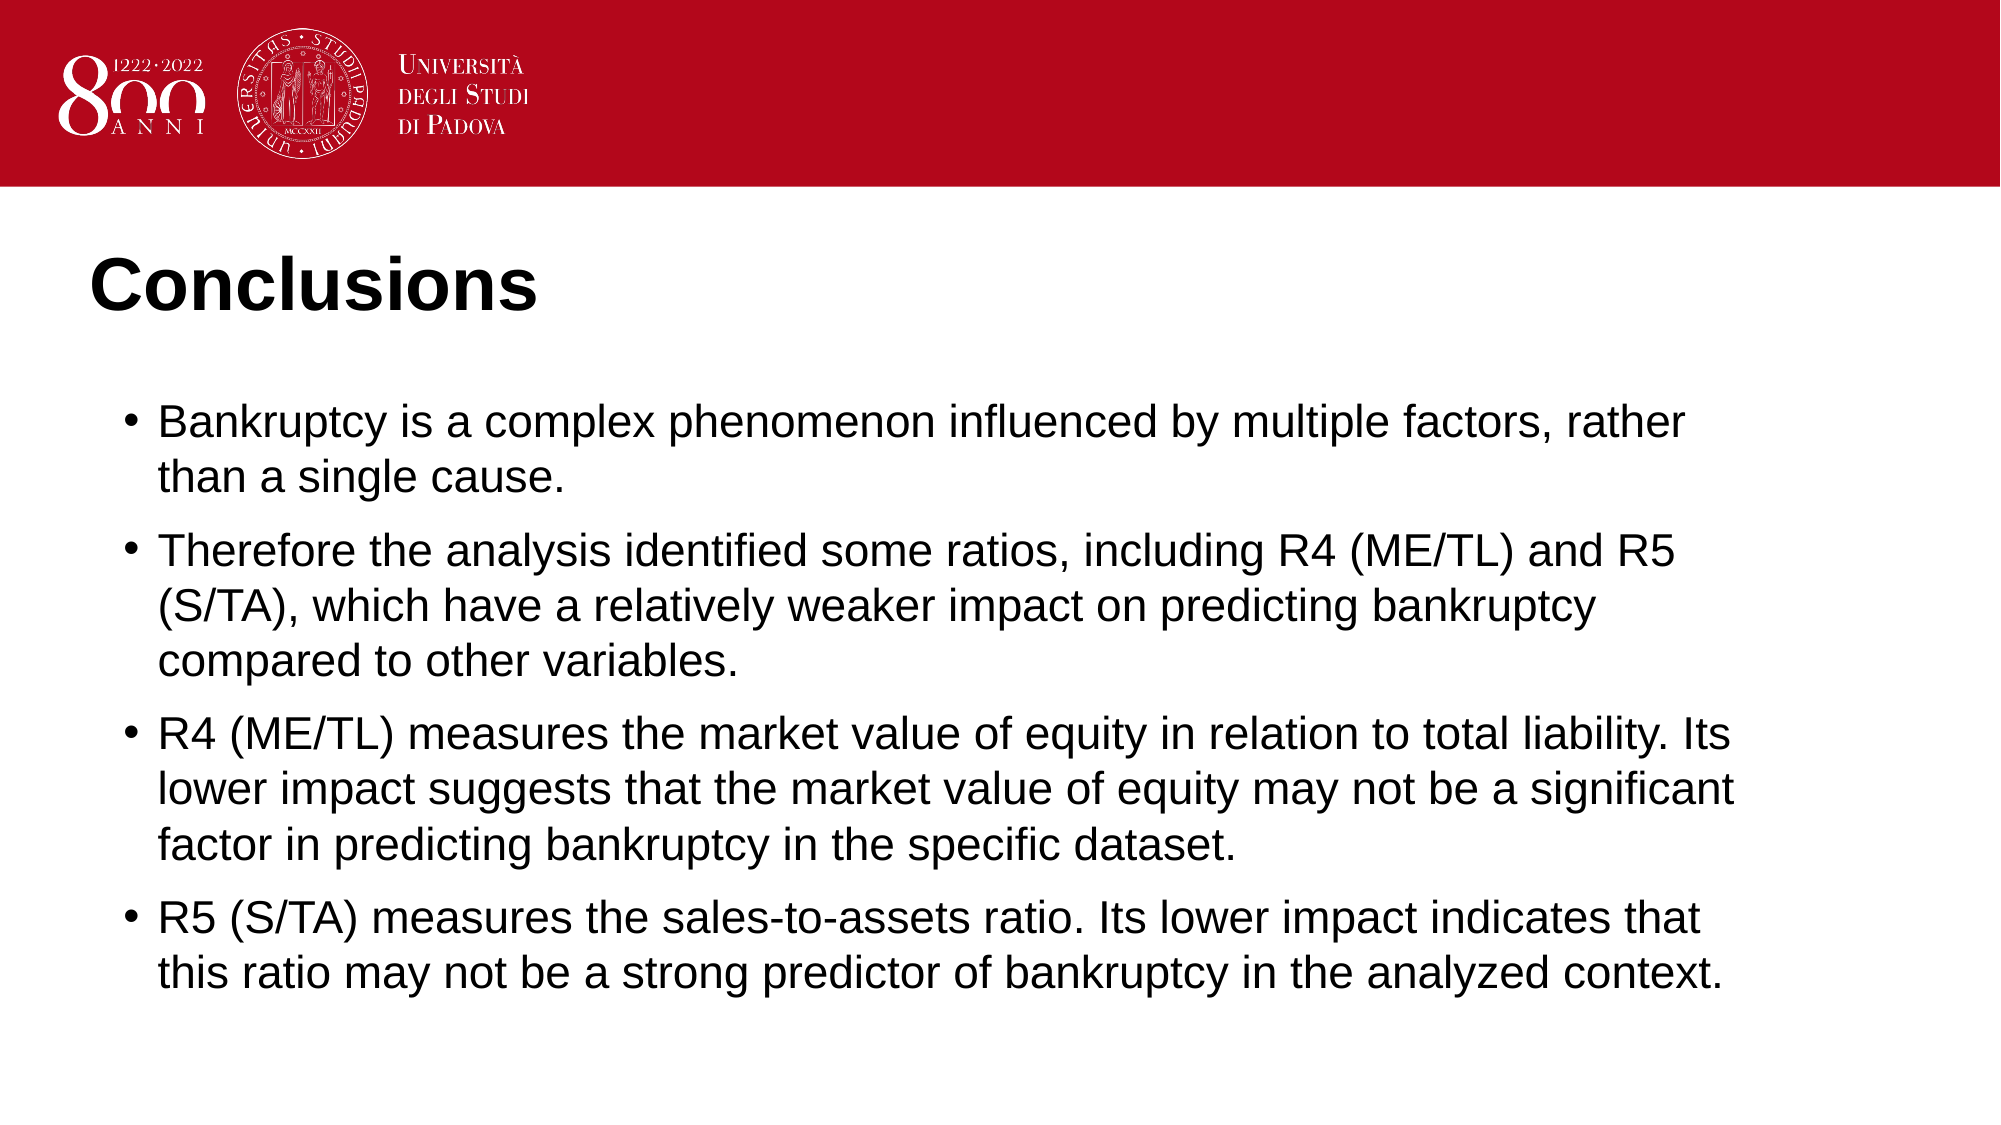

# Conclusions
Bankruptcy is a complex phenomenon influenced by multiple factors, rather than a single cause.
Therefore the analysis identified some ratios, including R4 (ME/TL) and R5 (S/TA), which have a relatively weaker impact on predicting bankruptcy compared to other variables.
R4 (ME/TL) measures the market value of equity in relation to total liability. Its lower impact suggests that the market value of equity may not be a significant factor in predicting bankruptcy in the specific dataset.
R5 (S/TA) measures the sales-to-assets ratio. Its lower impact indicates that this ratio may not be a strong predictor of bankruptcy in the analyzed context.